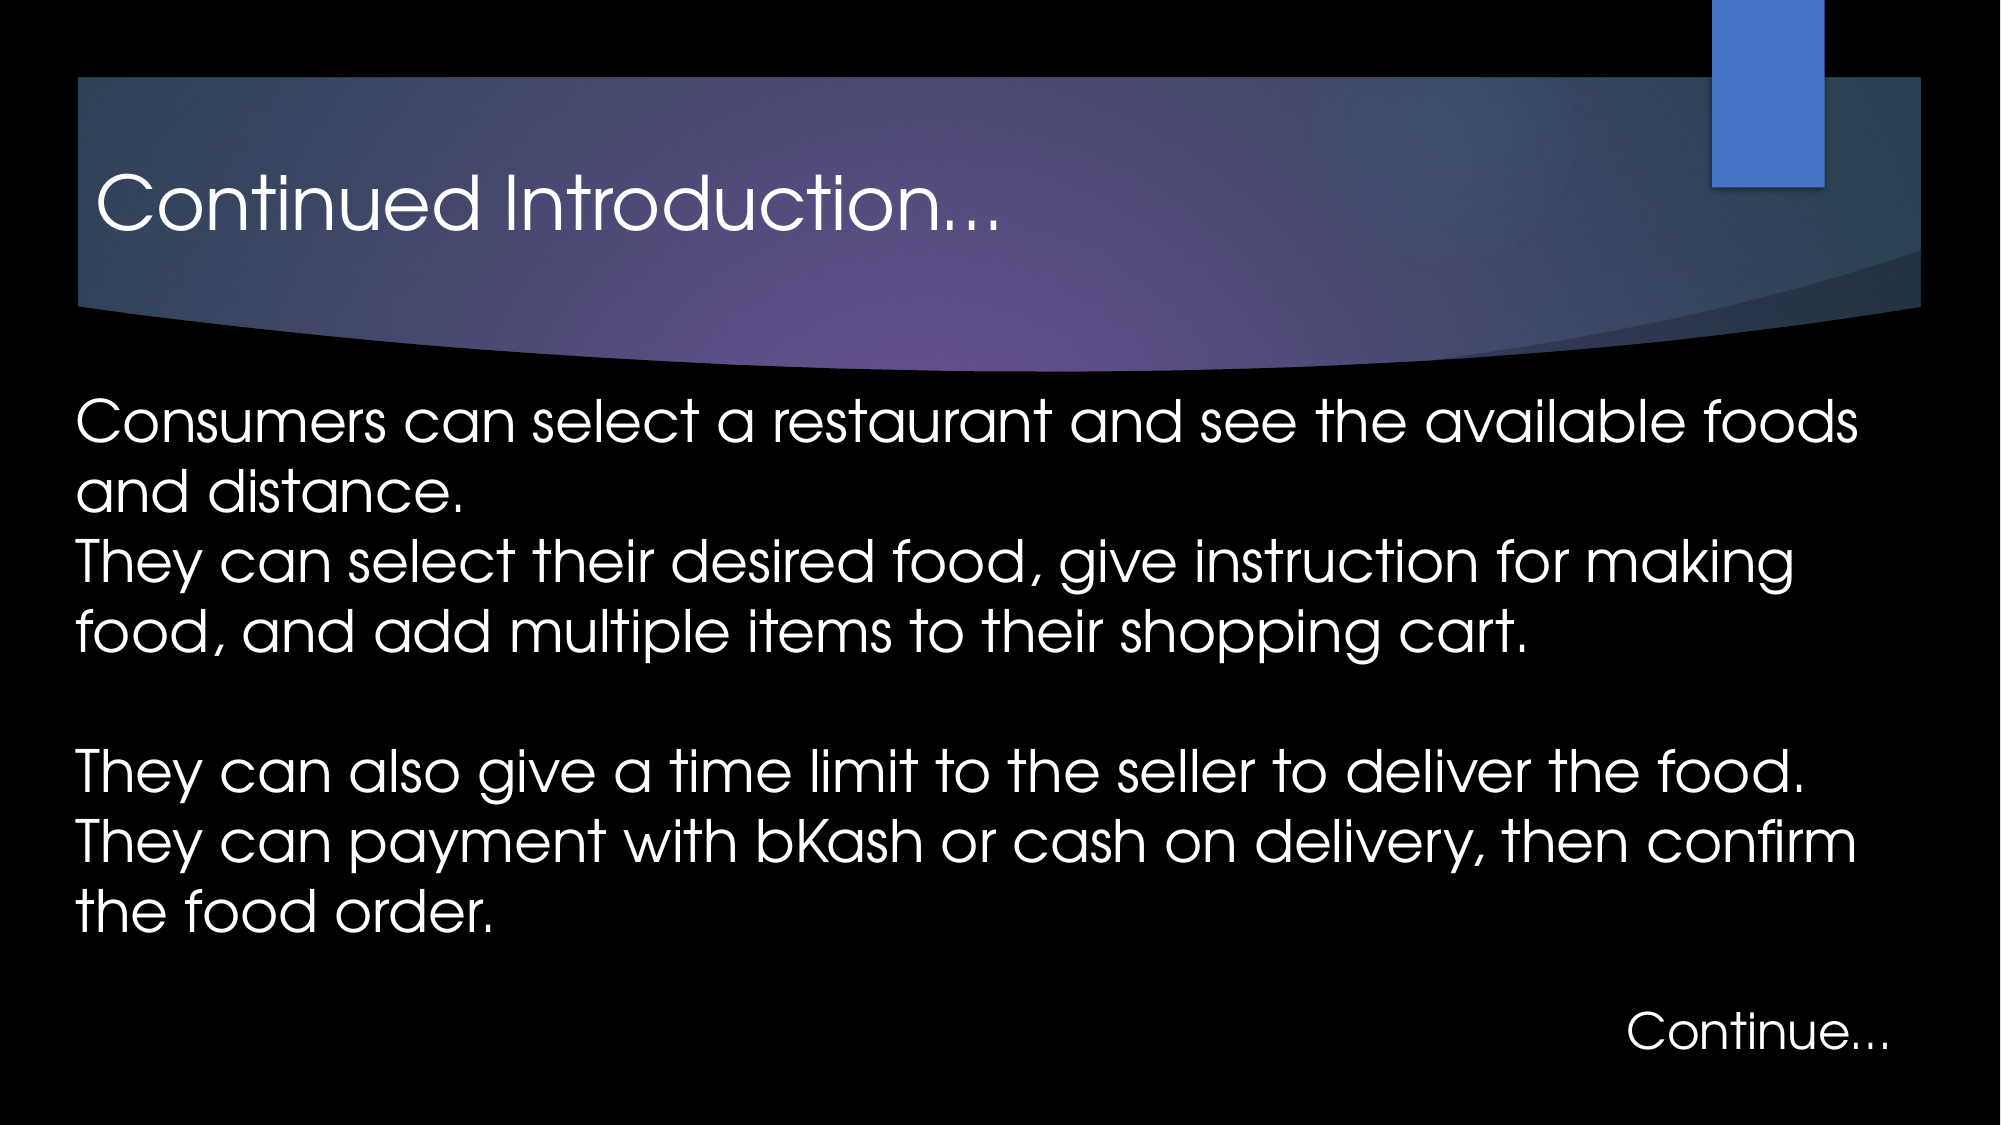

Continued Introduction…
Consumers can select a restaurant and see the available foods and distance.
They can select their desired food, give instruction for making food, and add multiple items to their shopping cart.

They can also give a time limit to the seller to deliver the food.
They can payment with bKash or cash on delivery, then confirm the food order.
Continue…